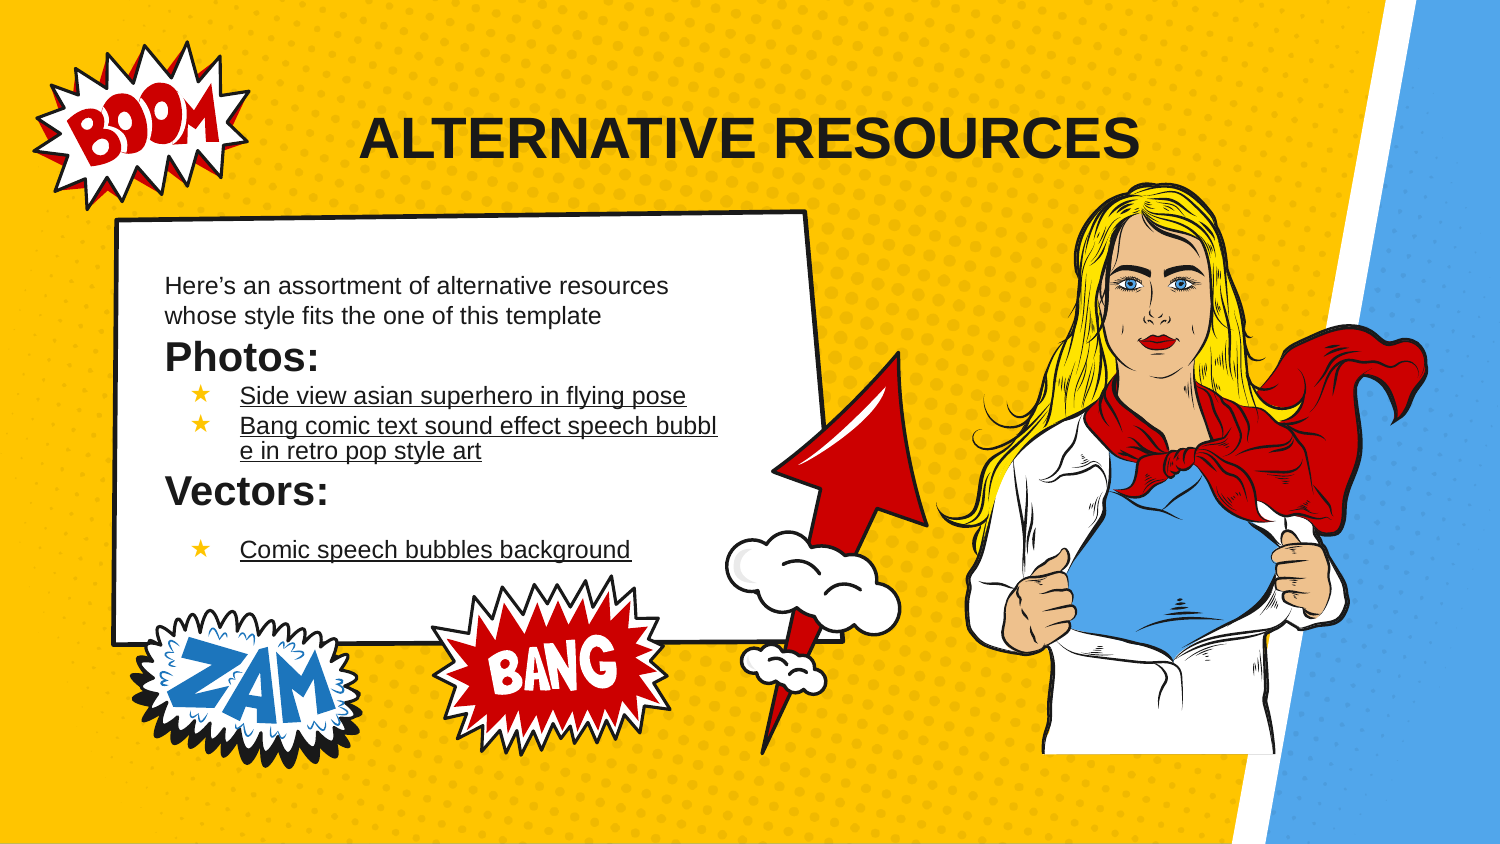

# ALTERNATIVE RESOURCES

Here’s an assortment of alternative resources whose style fits the one of this template
Photos:
Side view asian superhero in flying pose
Bang comic text sound effect speech bubble in retro pop style art
Vectors:
Comic speech bubbles background